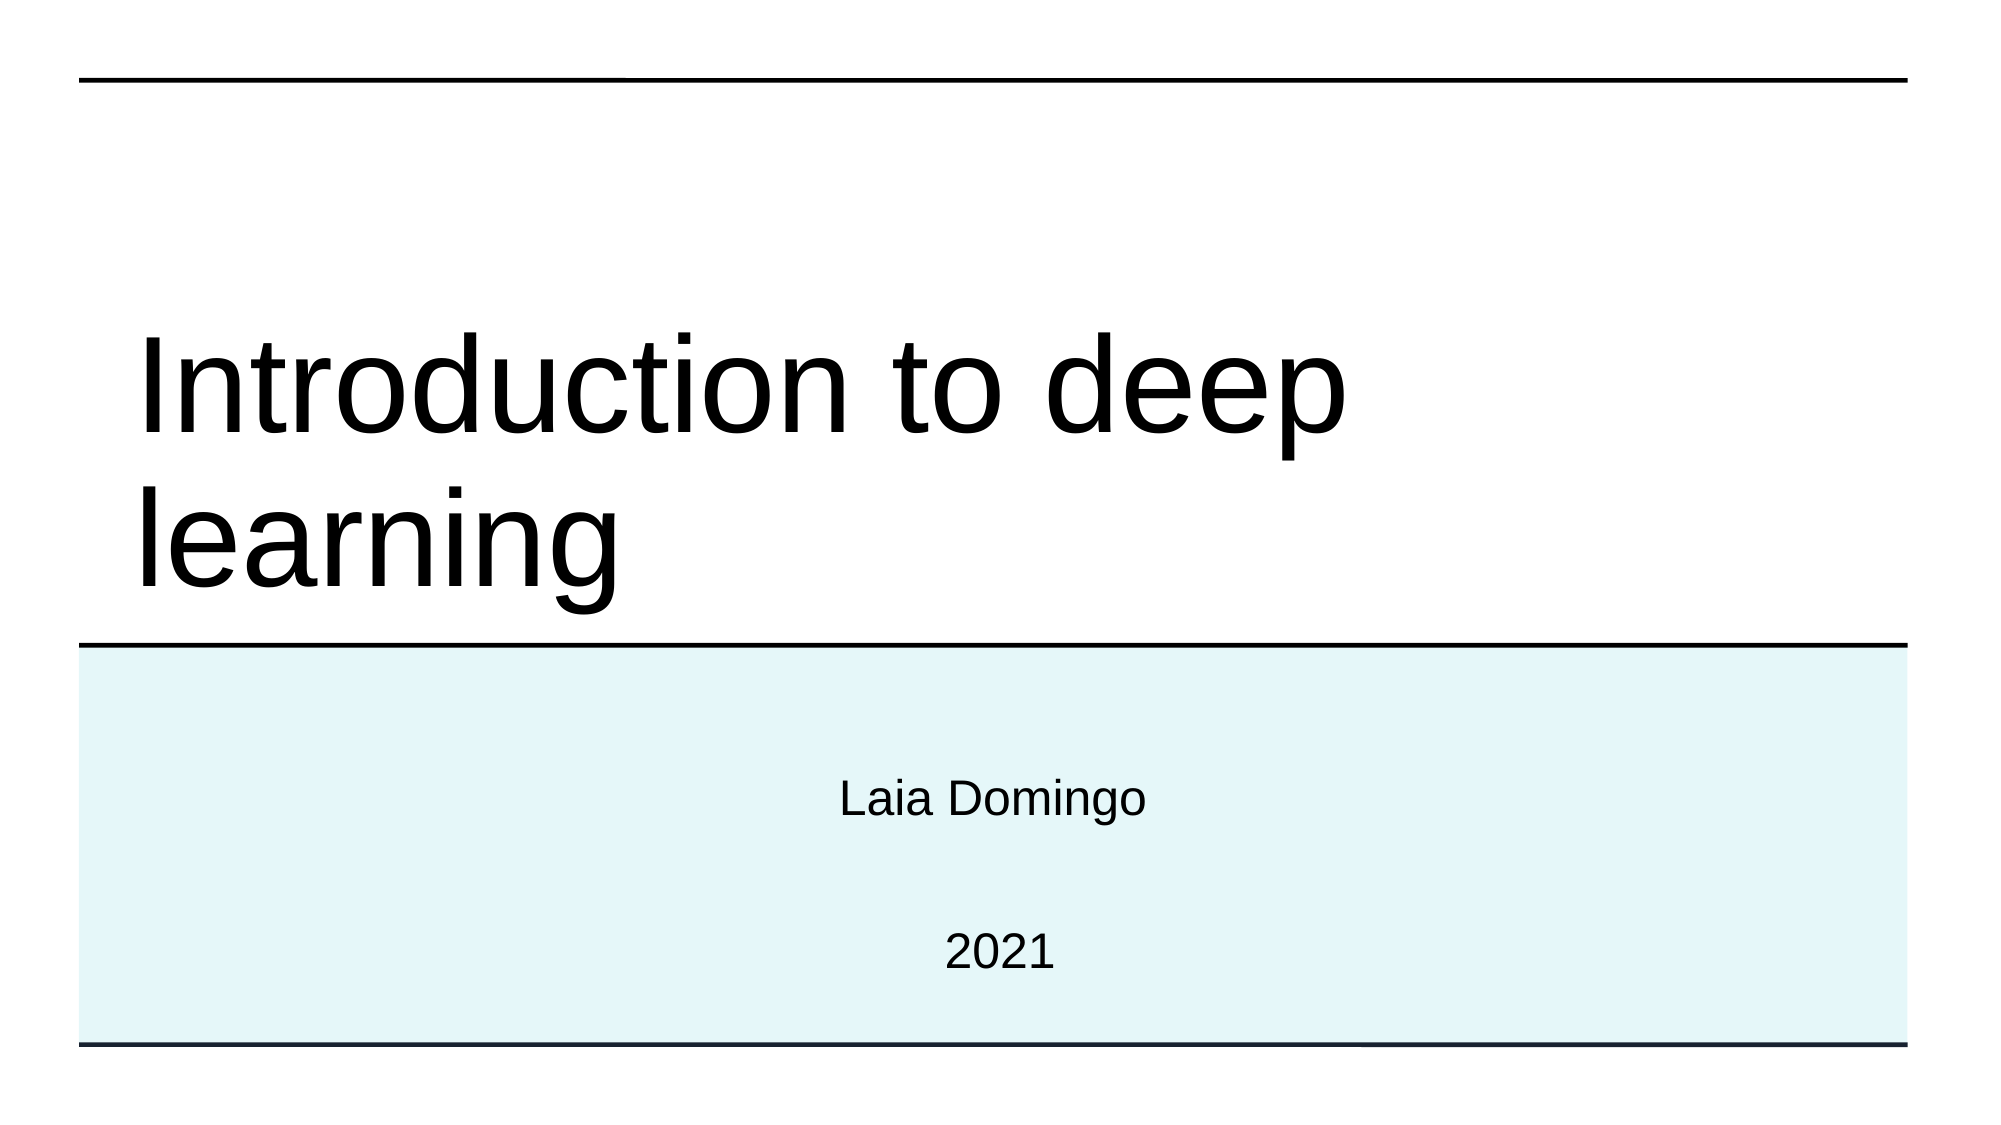

Introduction to deep learning

Laia Domingo

2021